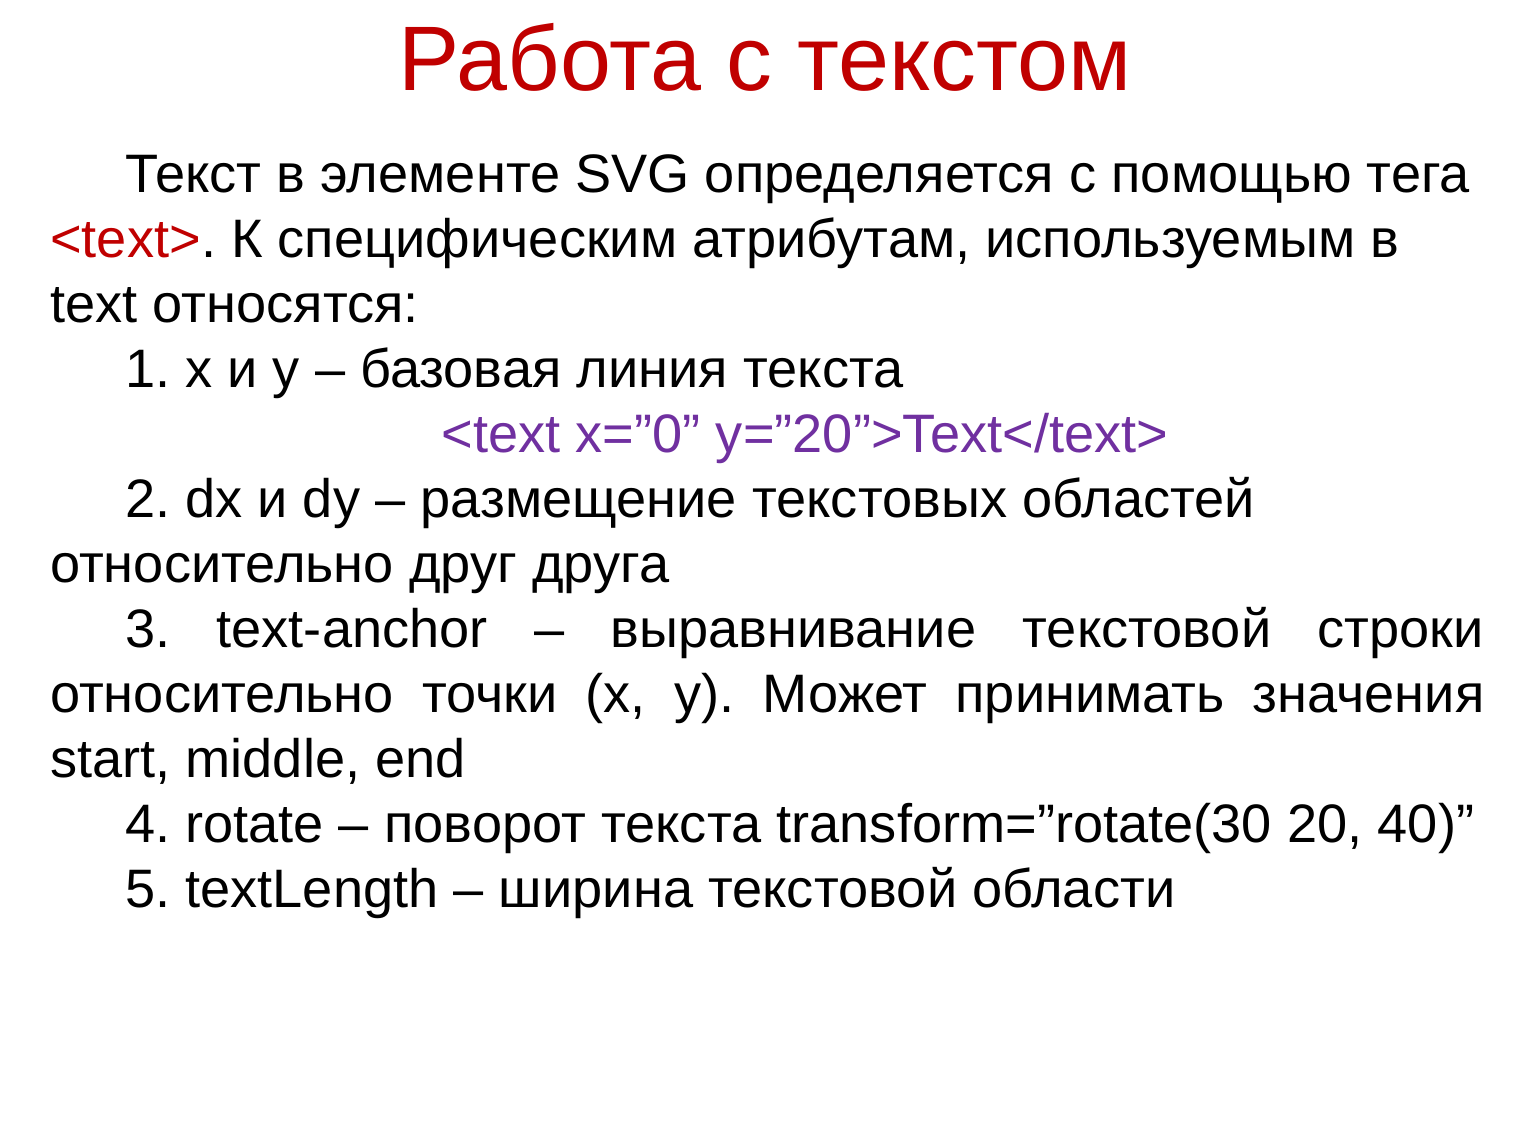

# Работа с текстом
Текст в элементе SVG определяется с помощью тега <text>. К специфическим атрибутам, используемым в text относятся:
1. х и y – базовая линия текста
<text x=”0” y=”20”>Text</text>
2. dx и dy – размещение текстовых областей относительно друг друга
3. text-anchor – выравнивание текстовой строки относительно точки (x, y). Может принимать значения start, middle, end
4. rotate – поворот текста transform=”rotate(30 20, 40)”
5. textLength – ширина текстовой области